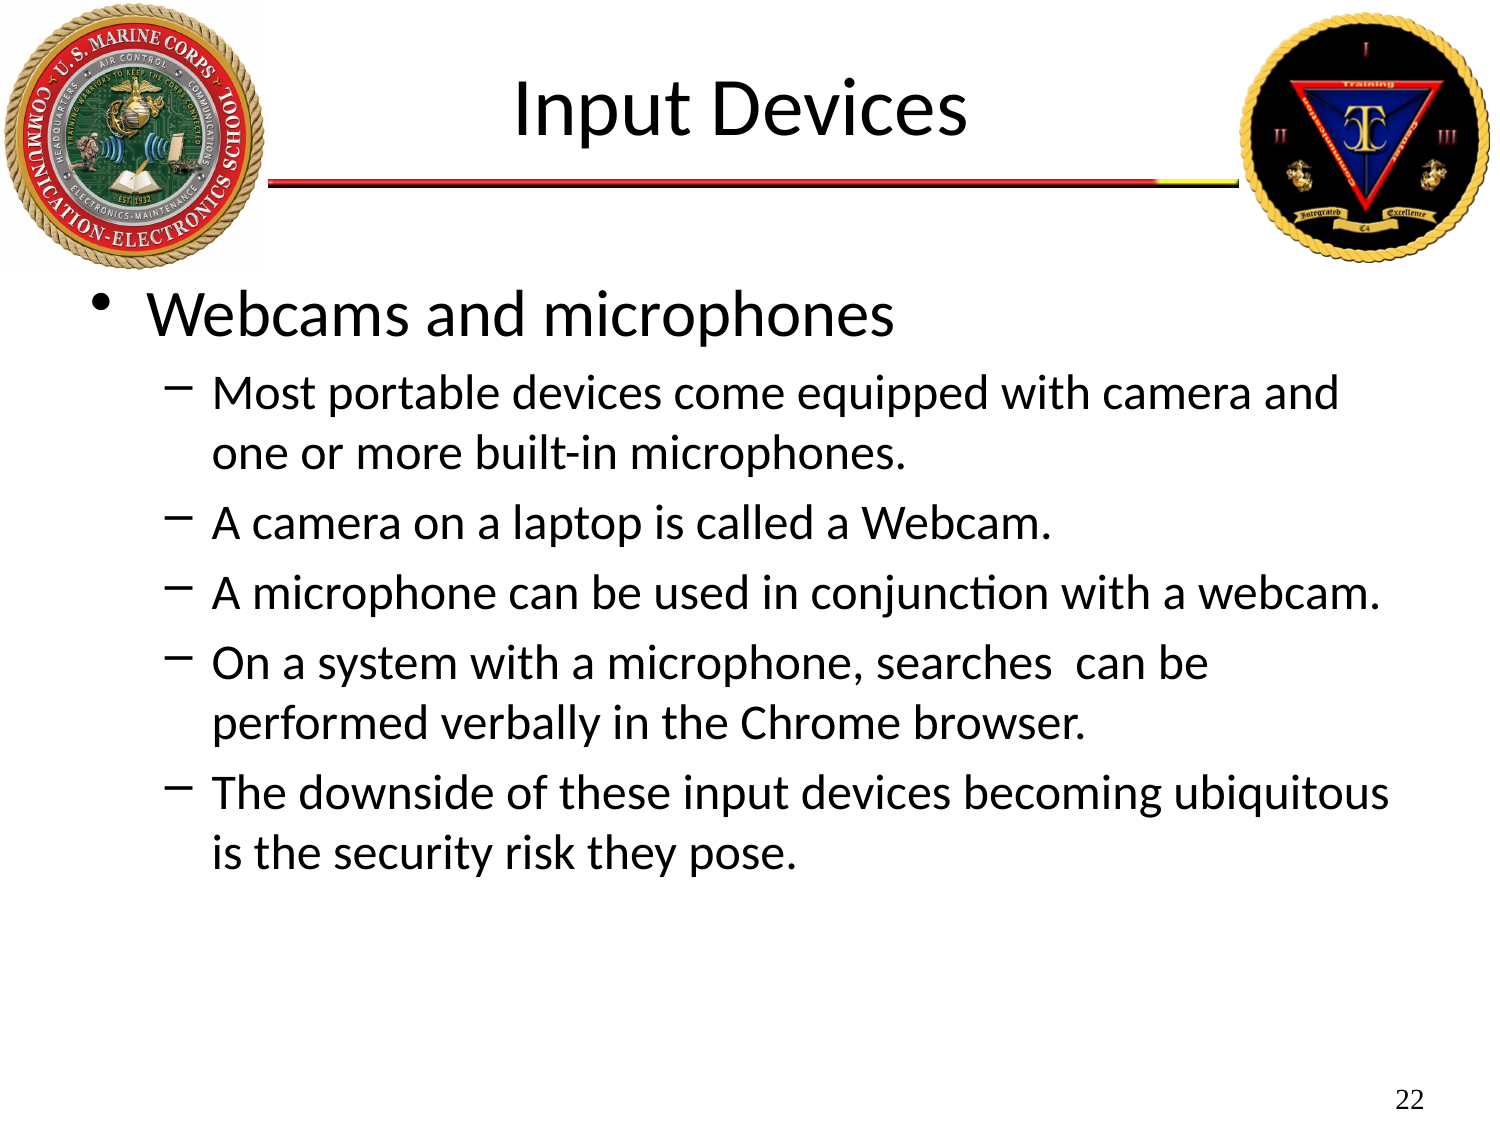

# Input Devices
Webcams and microphones
Most portable devices come equipped with camera and one or more built-in microphones.
A camera on a laptop is called a Webcam.
A microphone can be used in conjunction with a webcam.
On a system with a microphone, searches  can be  performed verbally in the Chrome browser.
The downside of these input devices becoming ubiquitous is the security risk they pose.